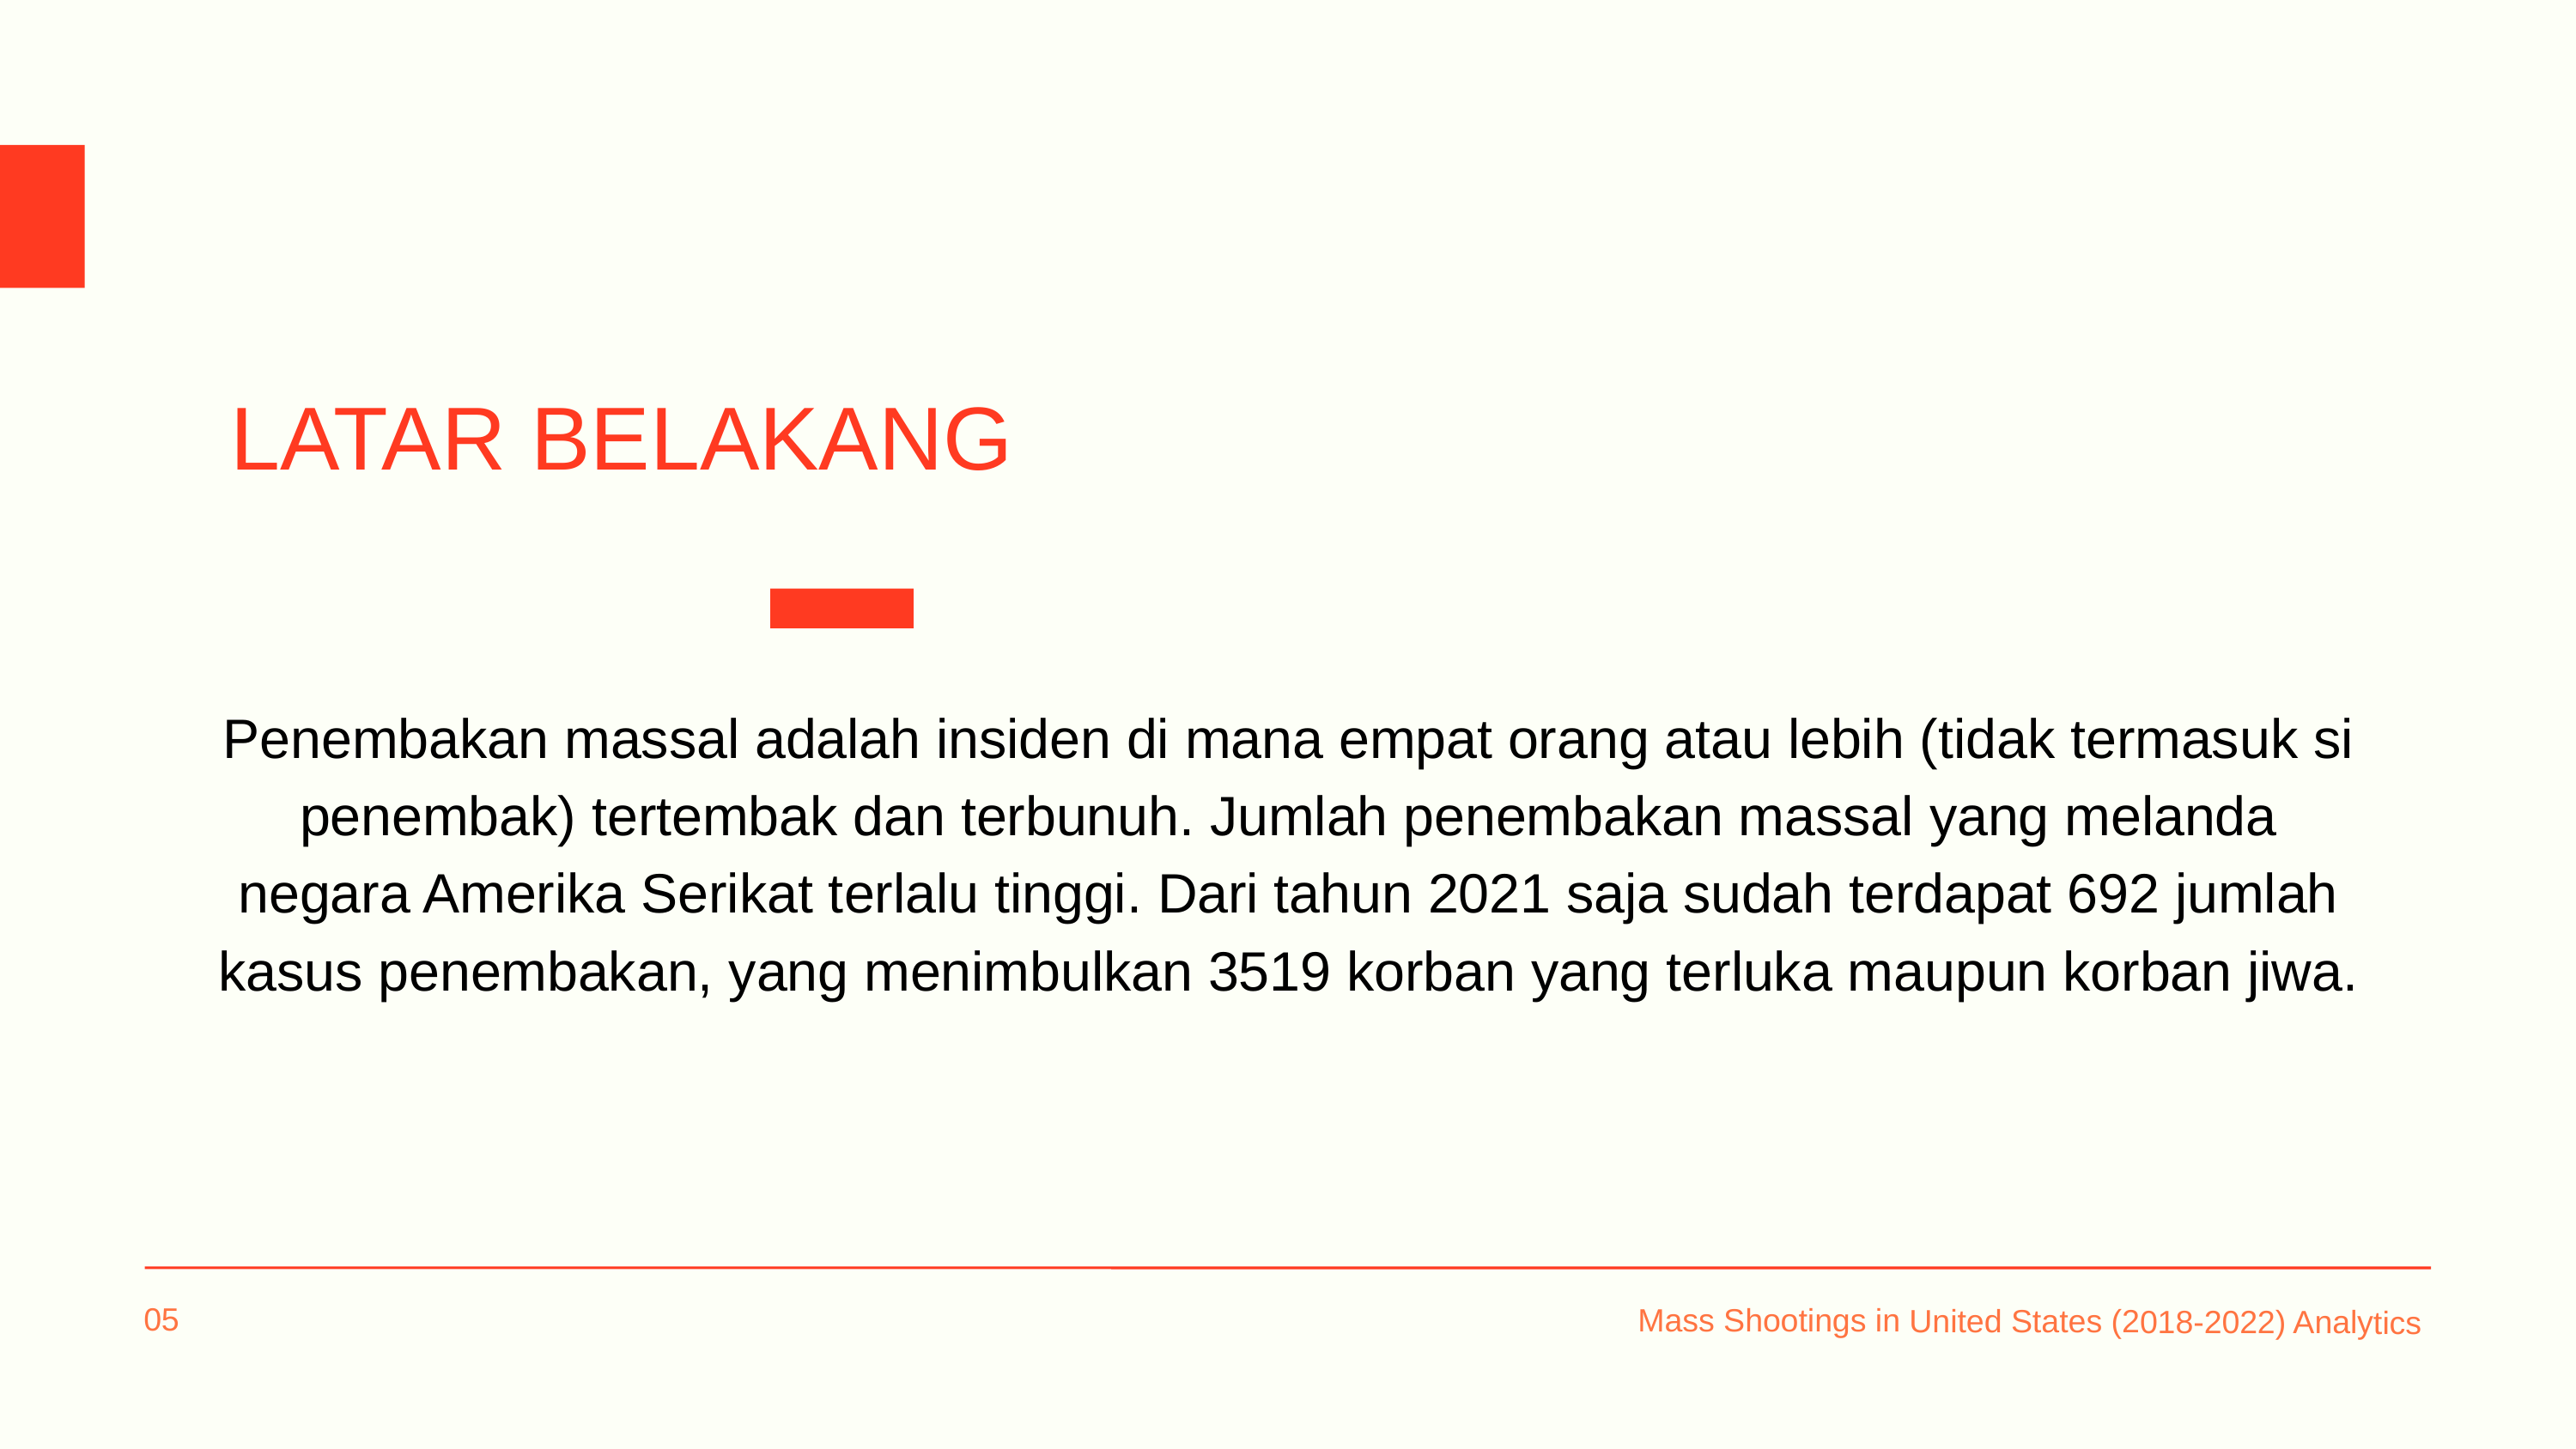

LATAR BELAKANG

Penembakan massal adalah insiden di mana empat orang atau lebih (tidak termasuk si penembak) tertembak dan terbunuh. Jumlah penembakan massal yang melanda negara Amerika Serikat terlalu tinggi. Dari tahun 2021 saja sudah terdapat 692 jumlah kasus penembakan, yang menimbulkan 3519 korban yang terluka maupun korban jiwa.

05
Mass Shootings in United States (2018-2022) Analytics